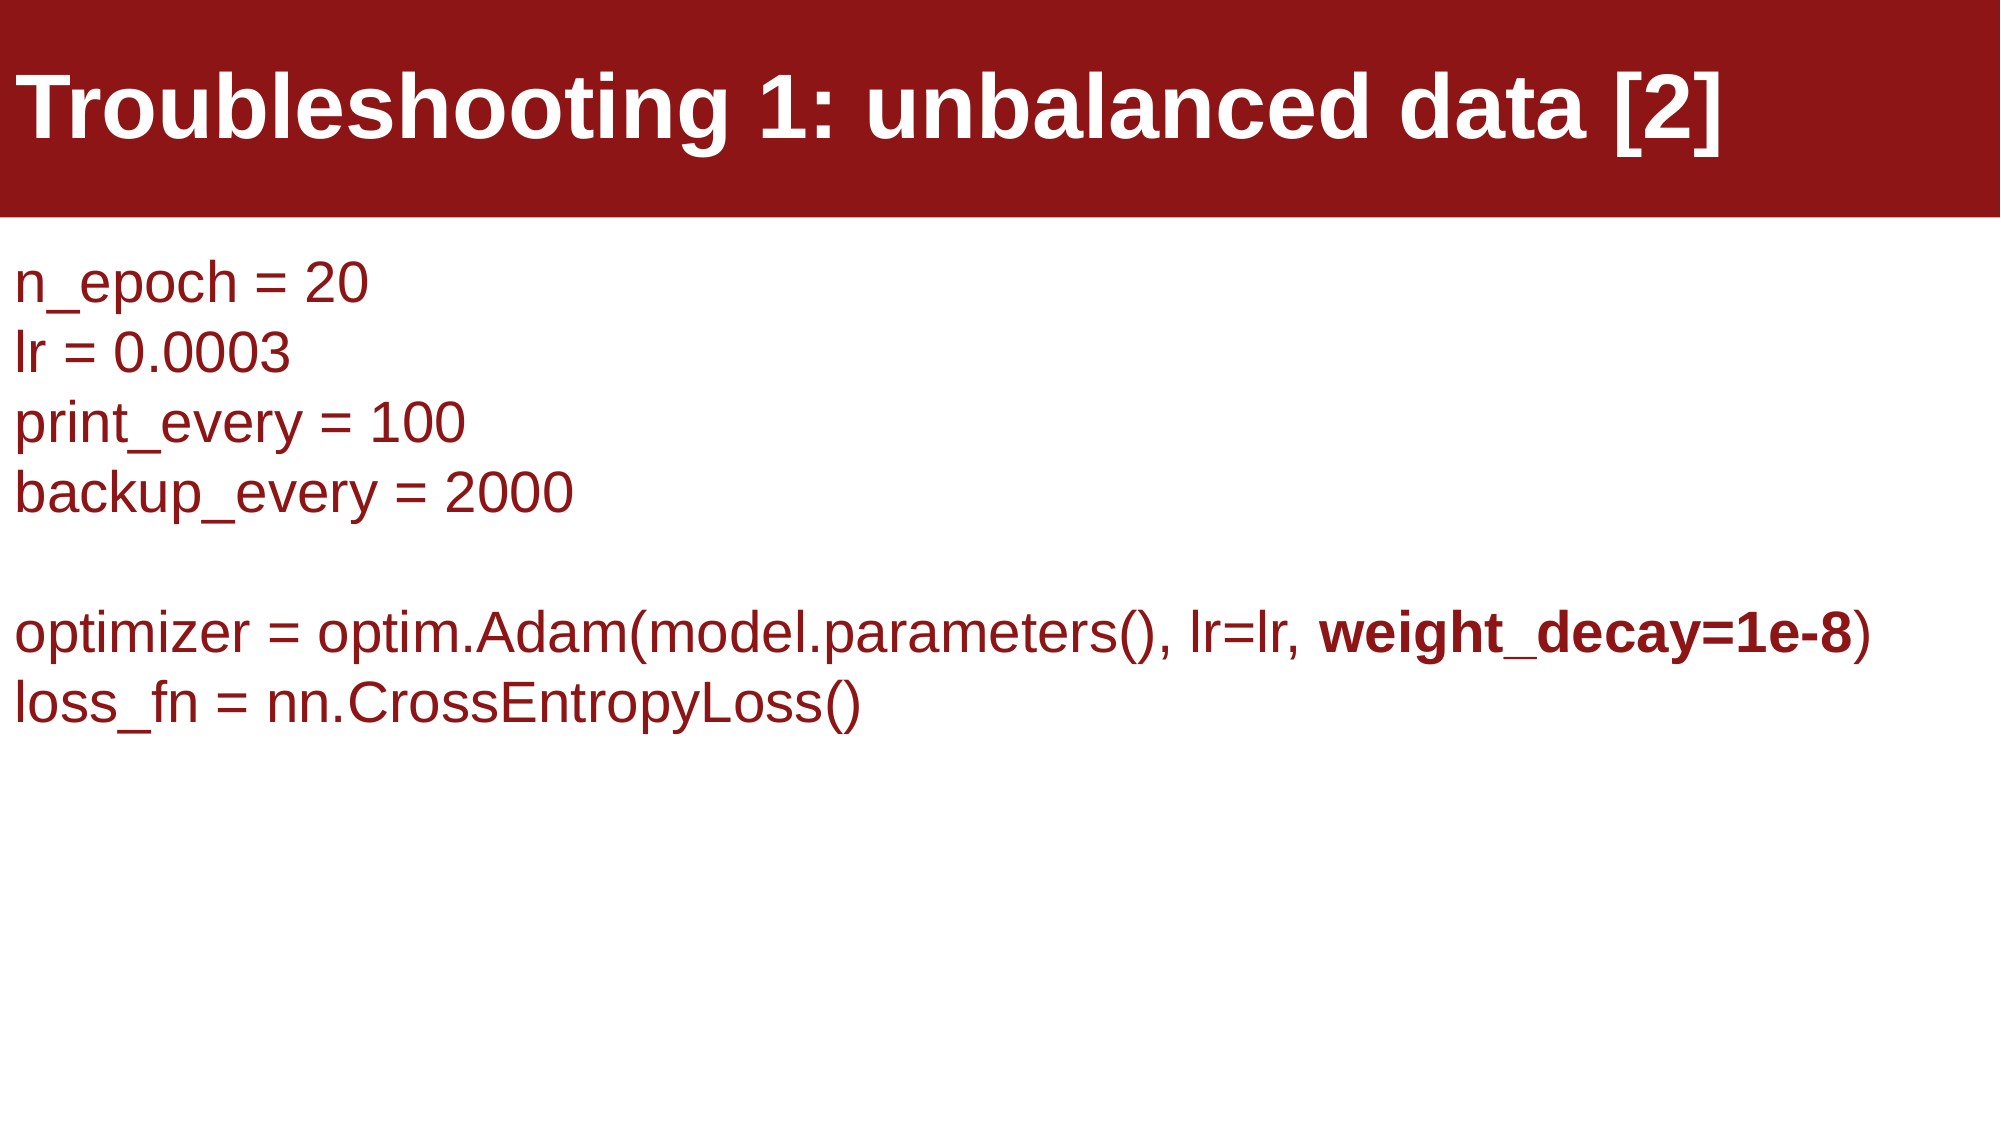

# Troubleshooting 1: unbalanced data [2]
n_epoch = 20
lr = 0.0003
print_every = 100
backup_every = 2000
optimizer = optim.Adam(model.parameters(), lr=lr, weight_decay=1e-8)
loss_fn = nn.CrossEntropyLoss()